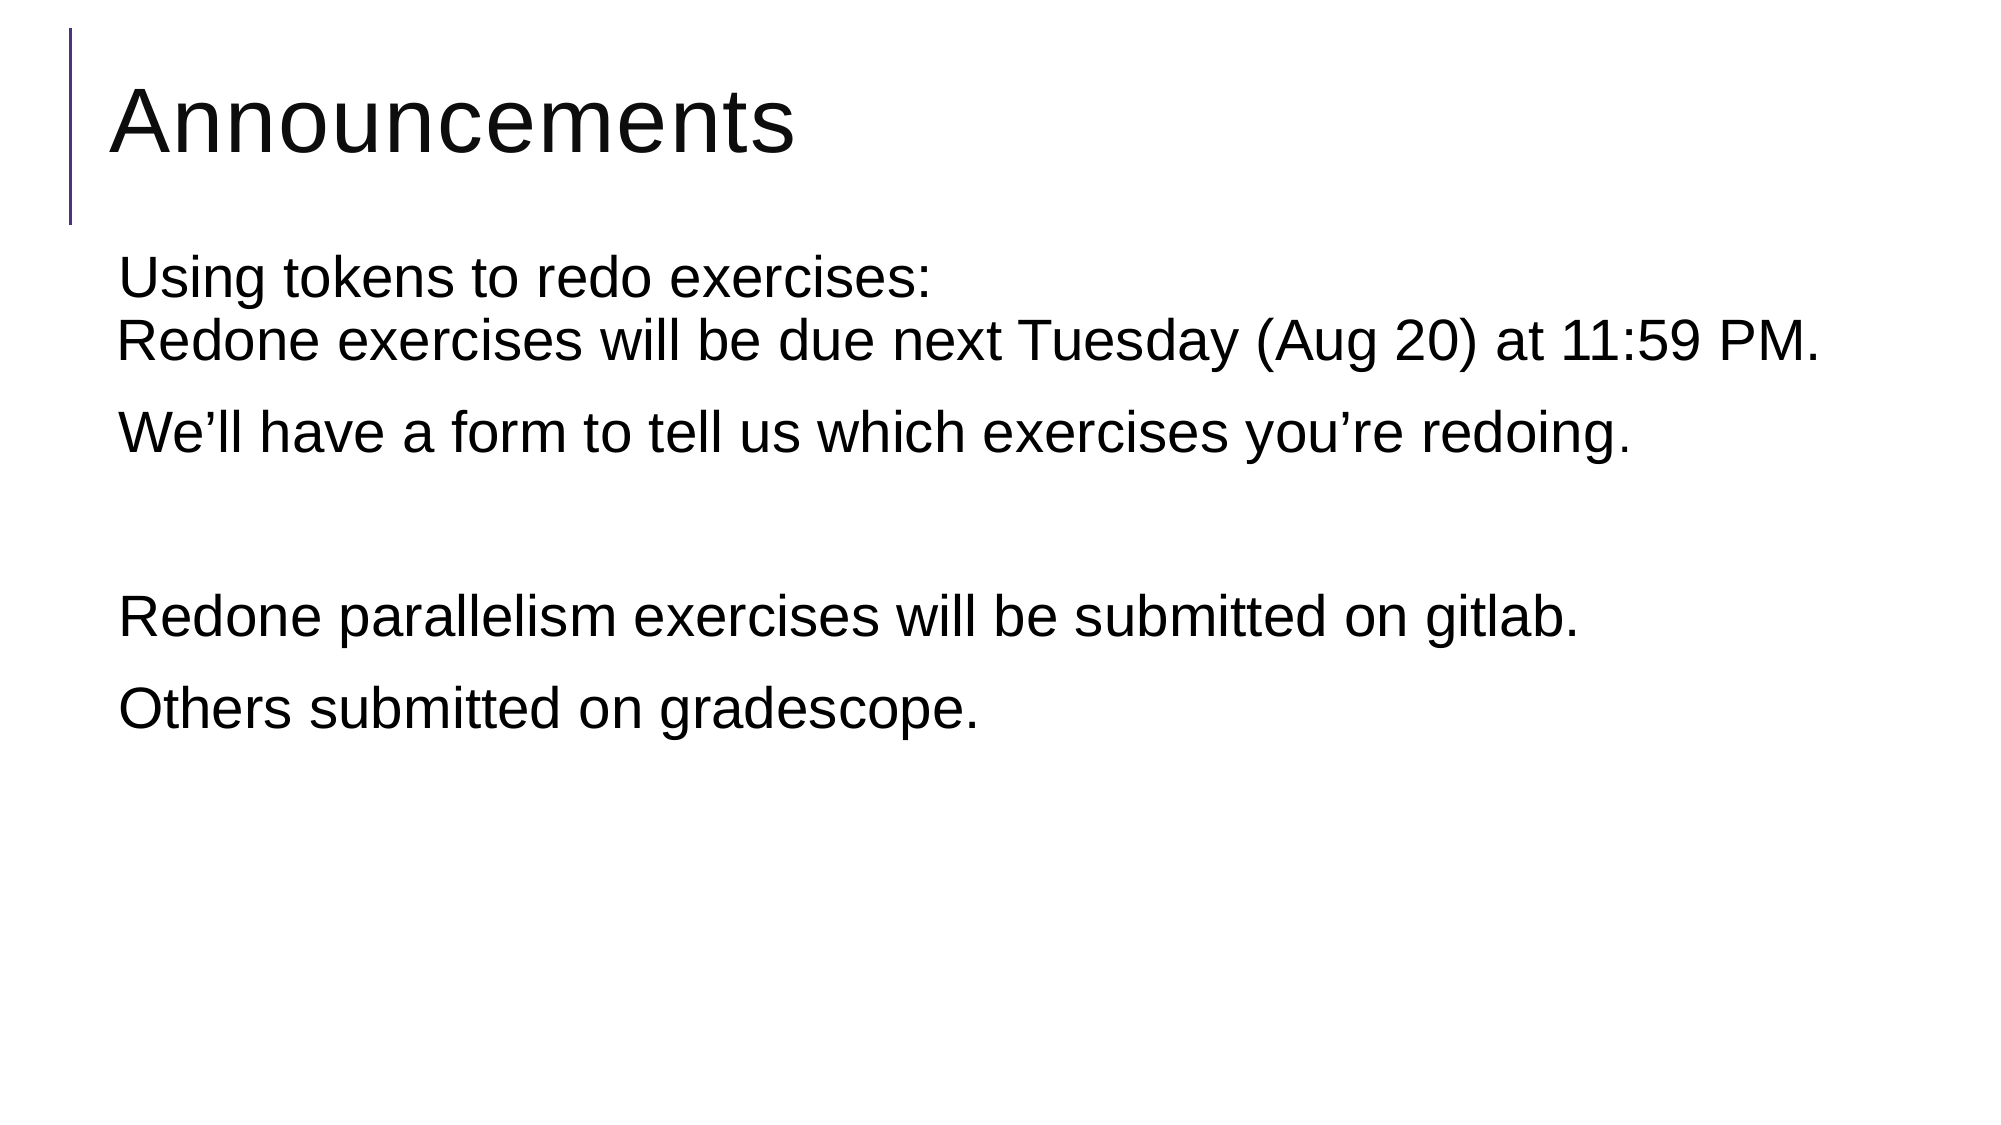

# Announcements
Using tokens to redo exercises:
Redone exercises will be due next Tuesday (Aug 20) at 11:59 PM.
We’ll have a form to tell us which exercises you’re redoing.

Redone parallelism exercises will be submitted on gitlab.
Others submitted on gradescope.